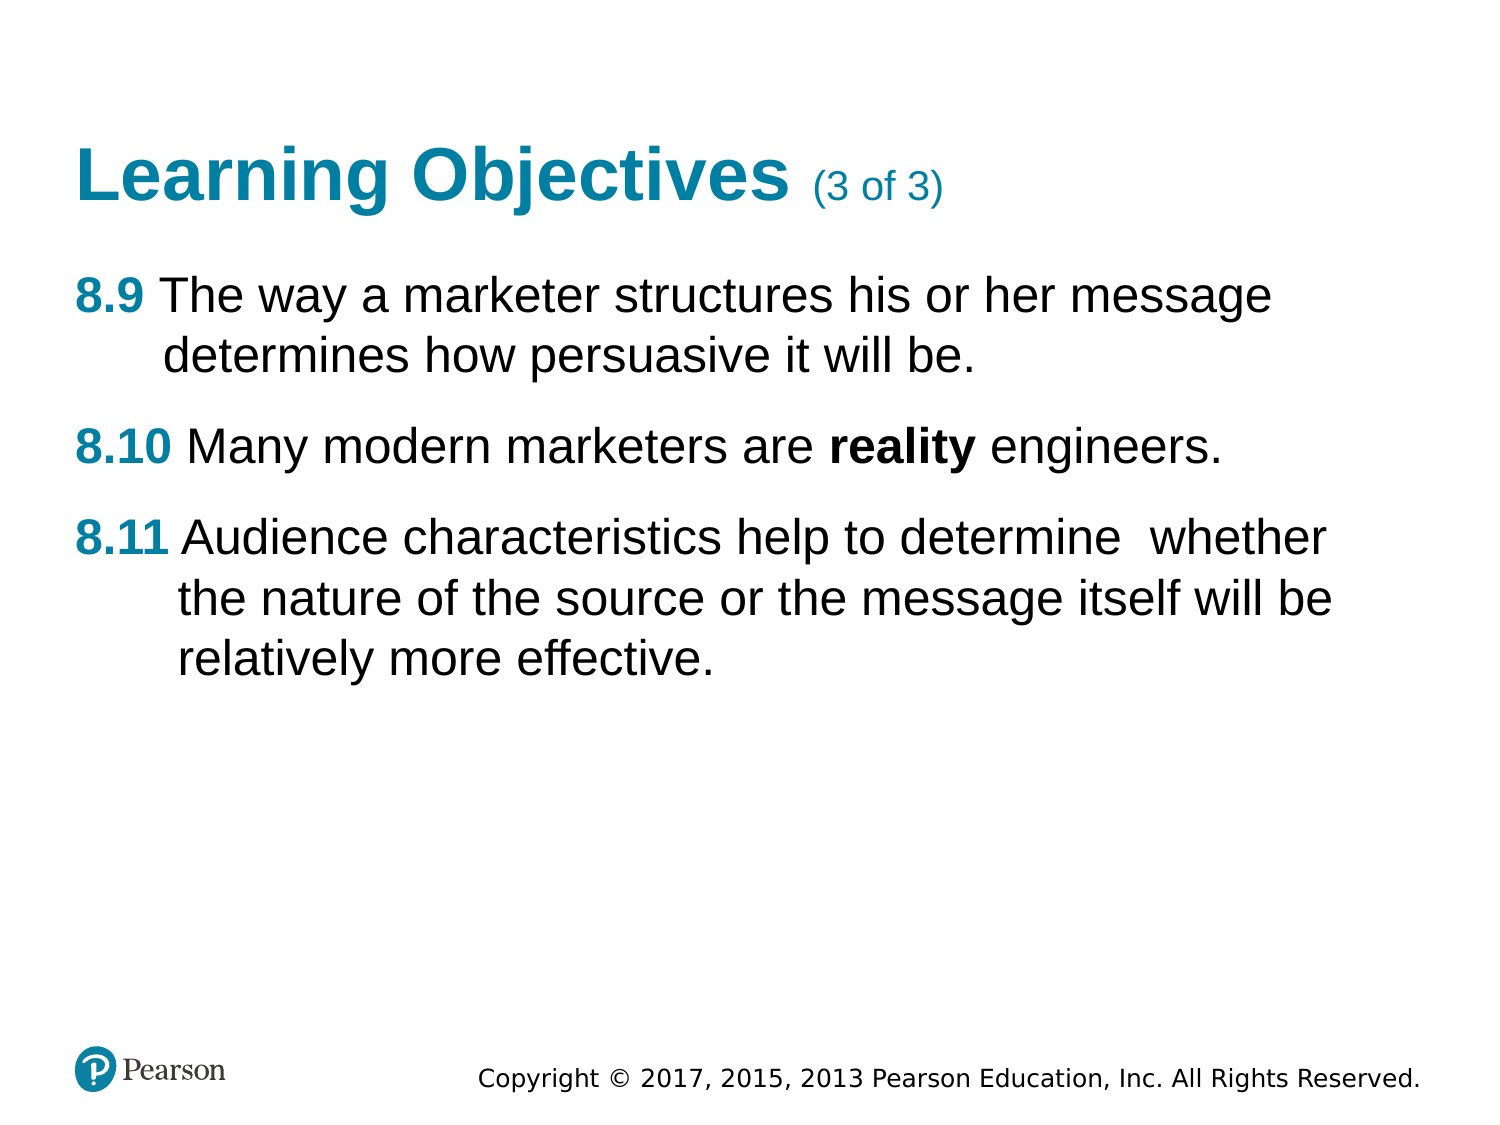

# Learning Objectives (3 of 3)
8.9 The way a marketer structures his or her message determines how persuasive it will be.
8.10 Many modern marketers are reality engineers.
8.11 Audience characteristics help to determine  whether   the nature of the source or the message itself will be relatively more effective.